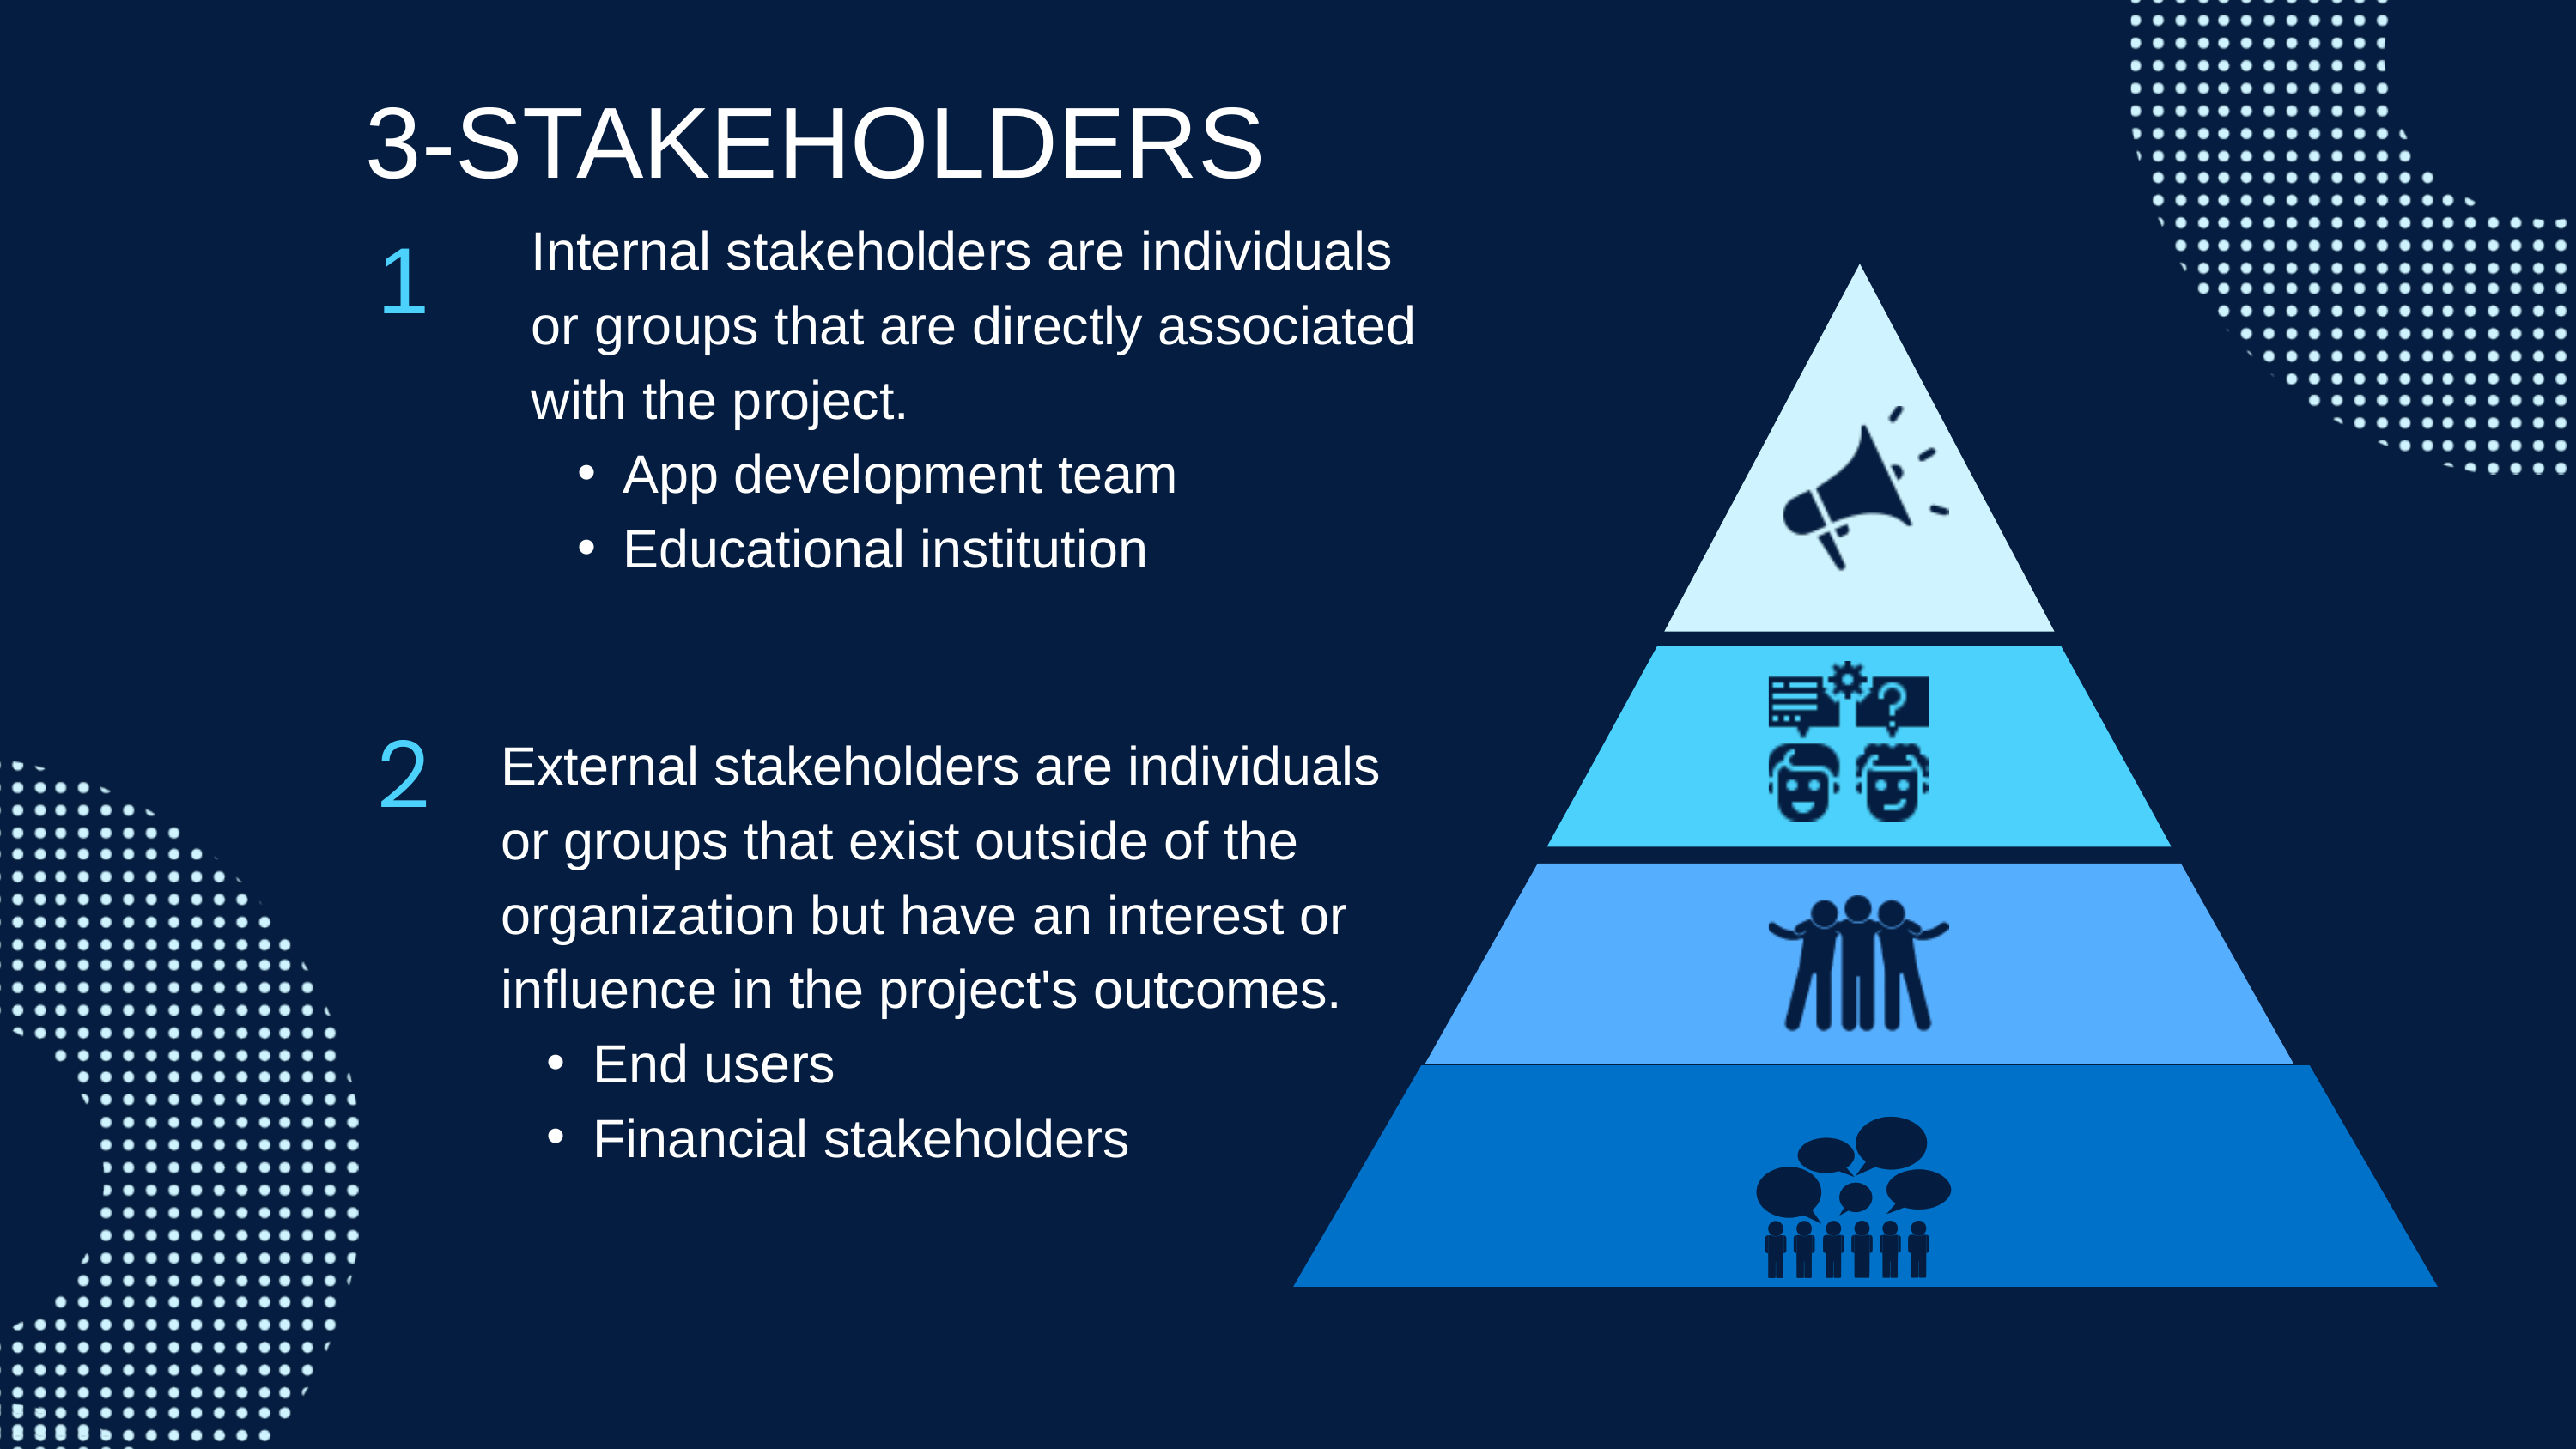

3-STAKEHOLDERS
1
Internal stakeholders are individuals or groups that are directly associated with the project.
App development team
Educational institution

2
External stakeholders are individuals or groups that exist outside of the organization but have an interest or influence in the project's outcomes.
End users
Financial stakeholders